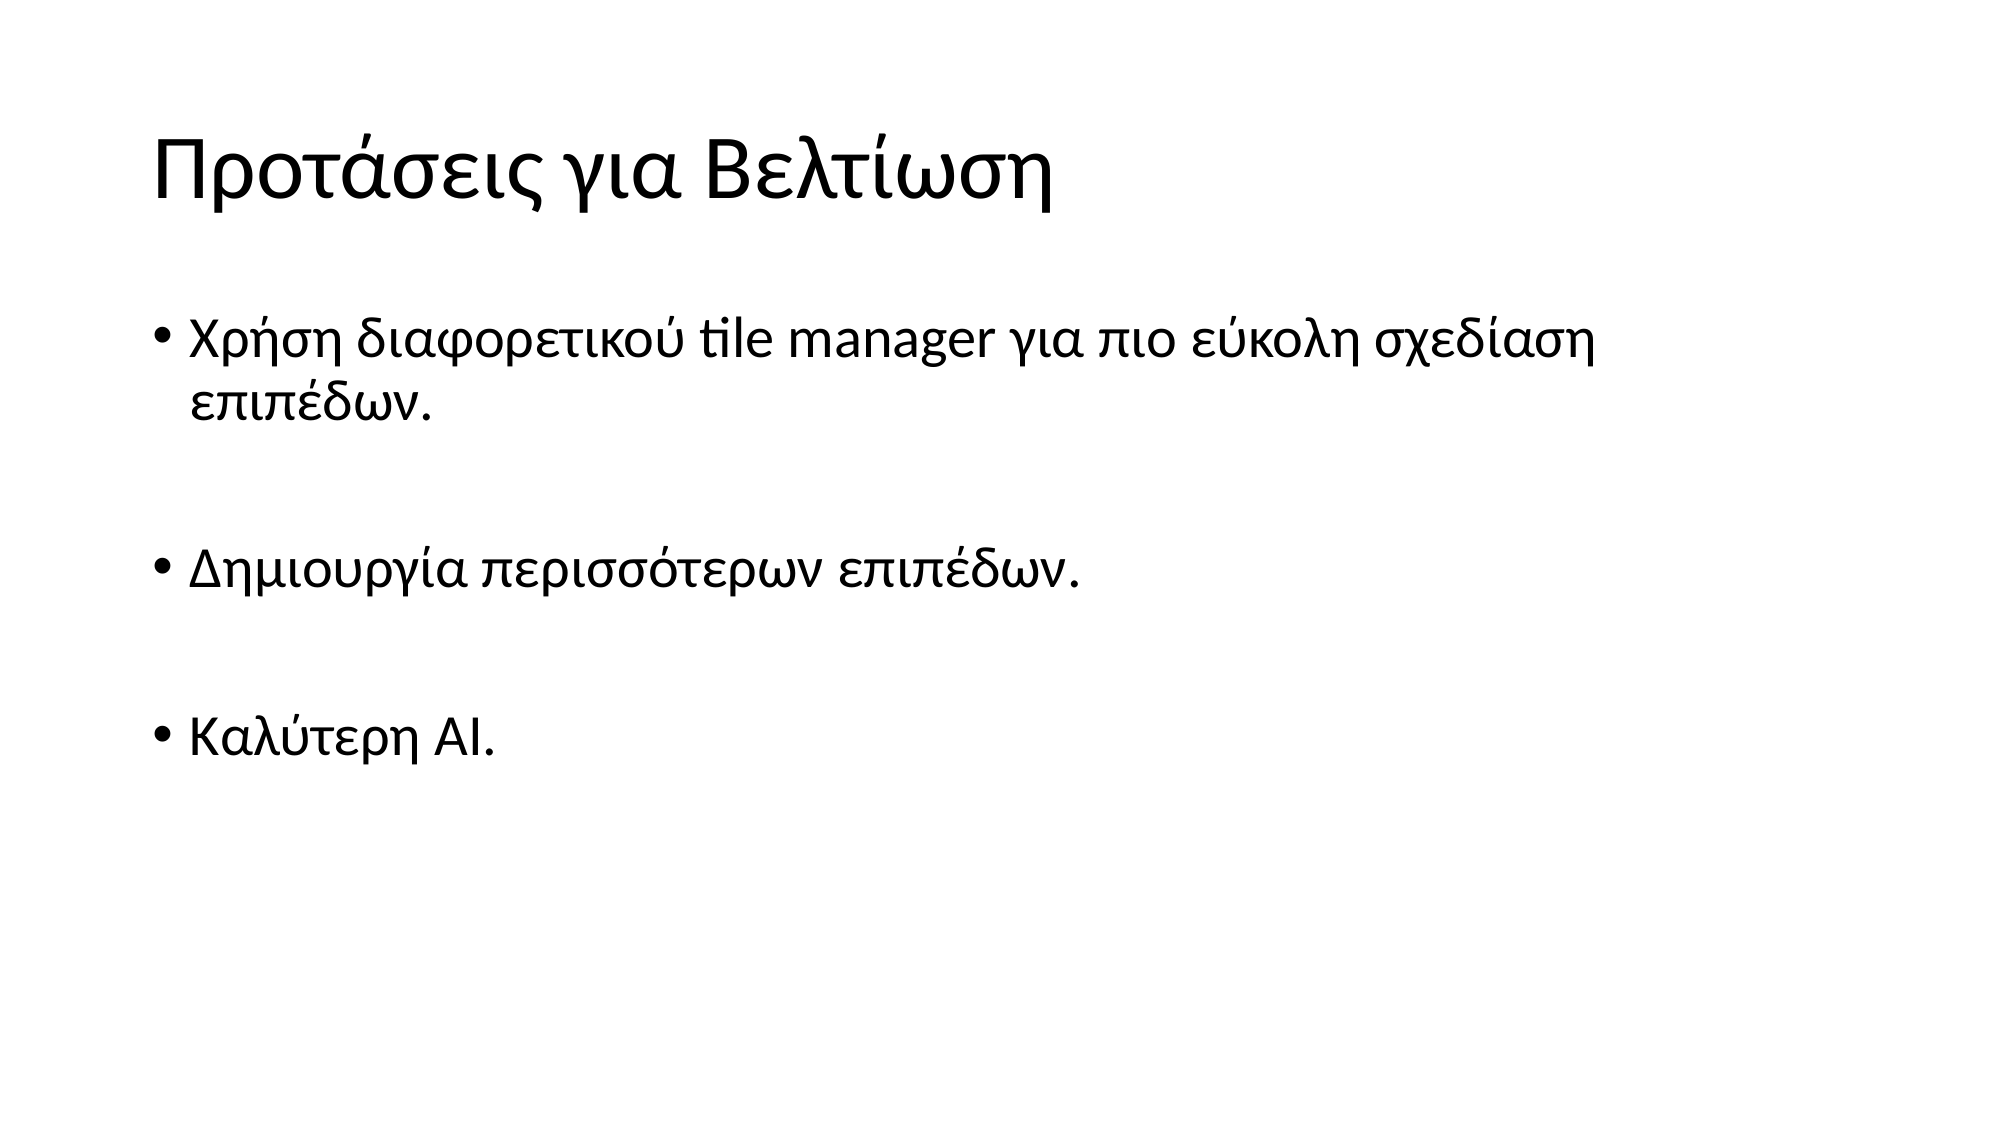

# Προτάσεις για Βελτίωση
Χρήση διαφορετικού tile manager για πιο εύκολη σχεδίαση επιπέδων.

Δημιουργία περισσότερων επιπέδων.

Καλύτερη AI.